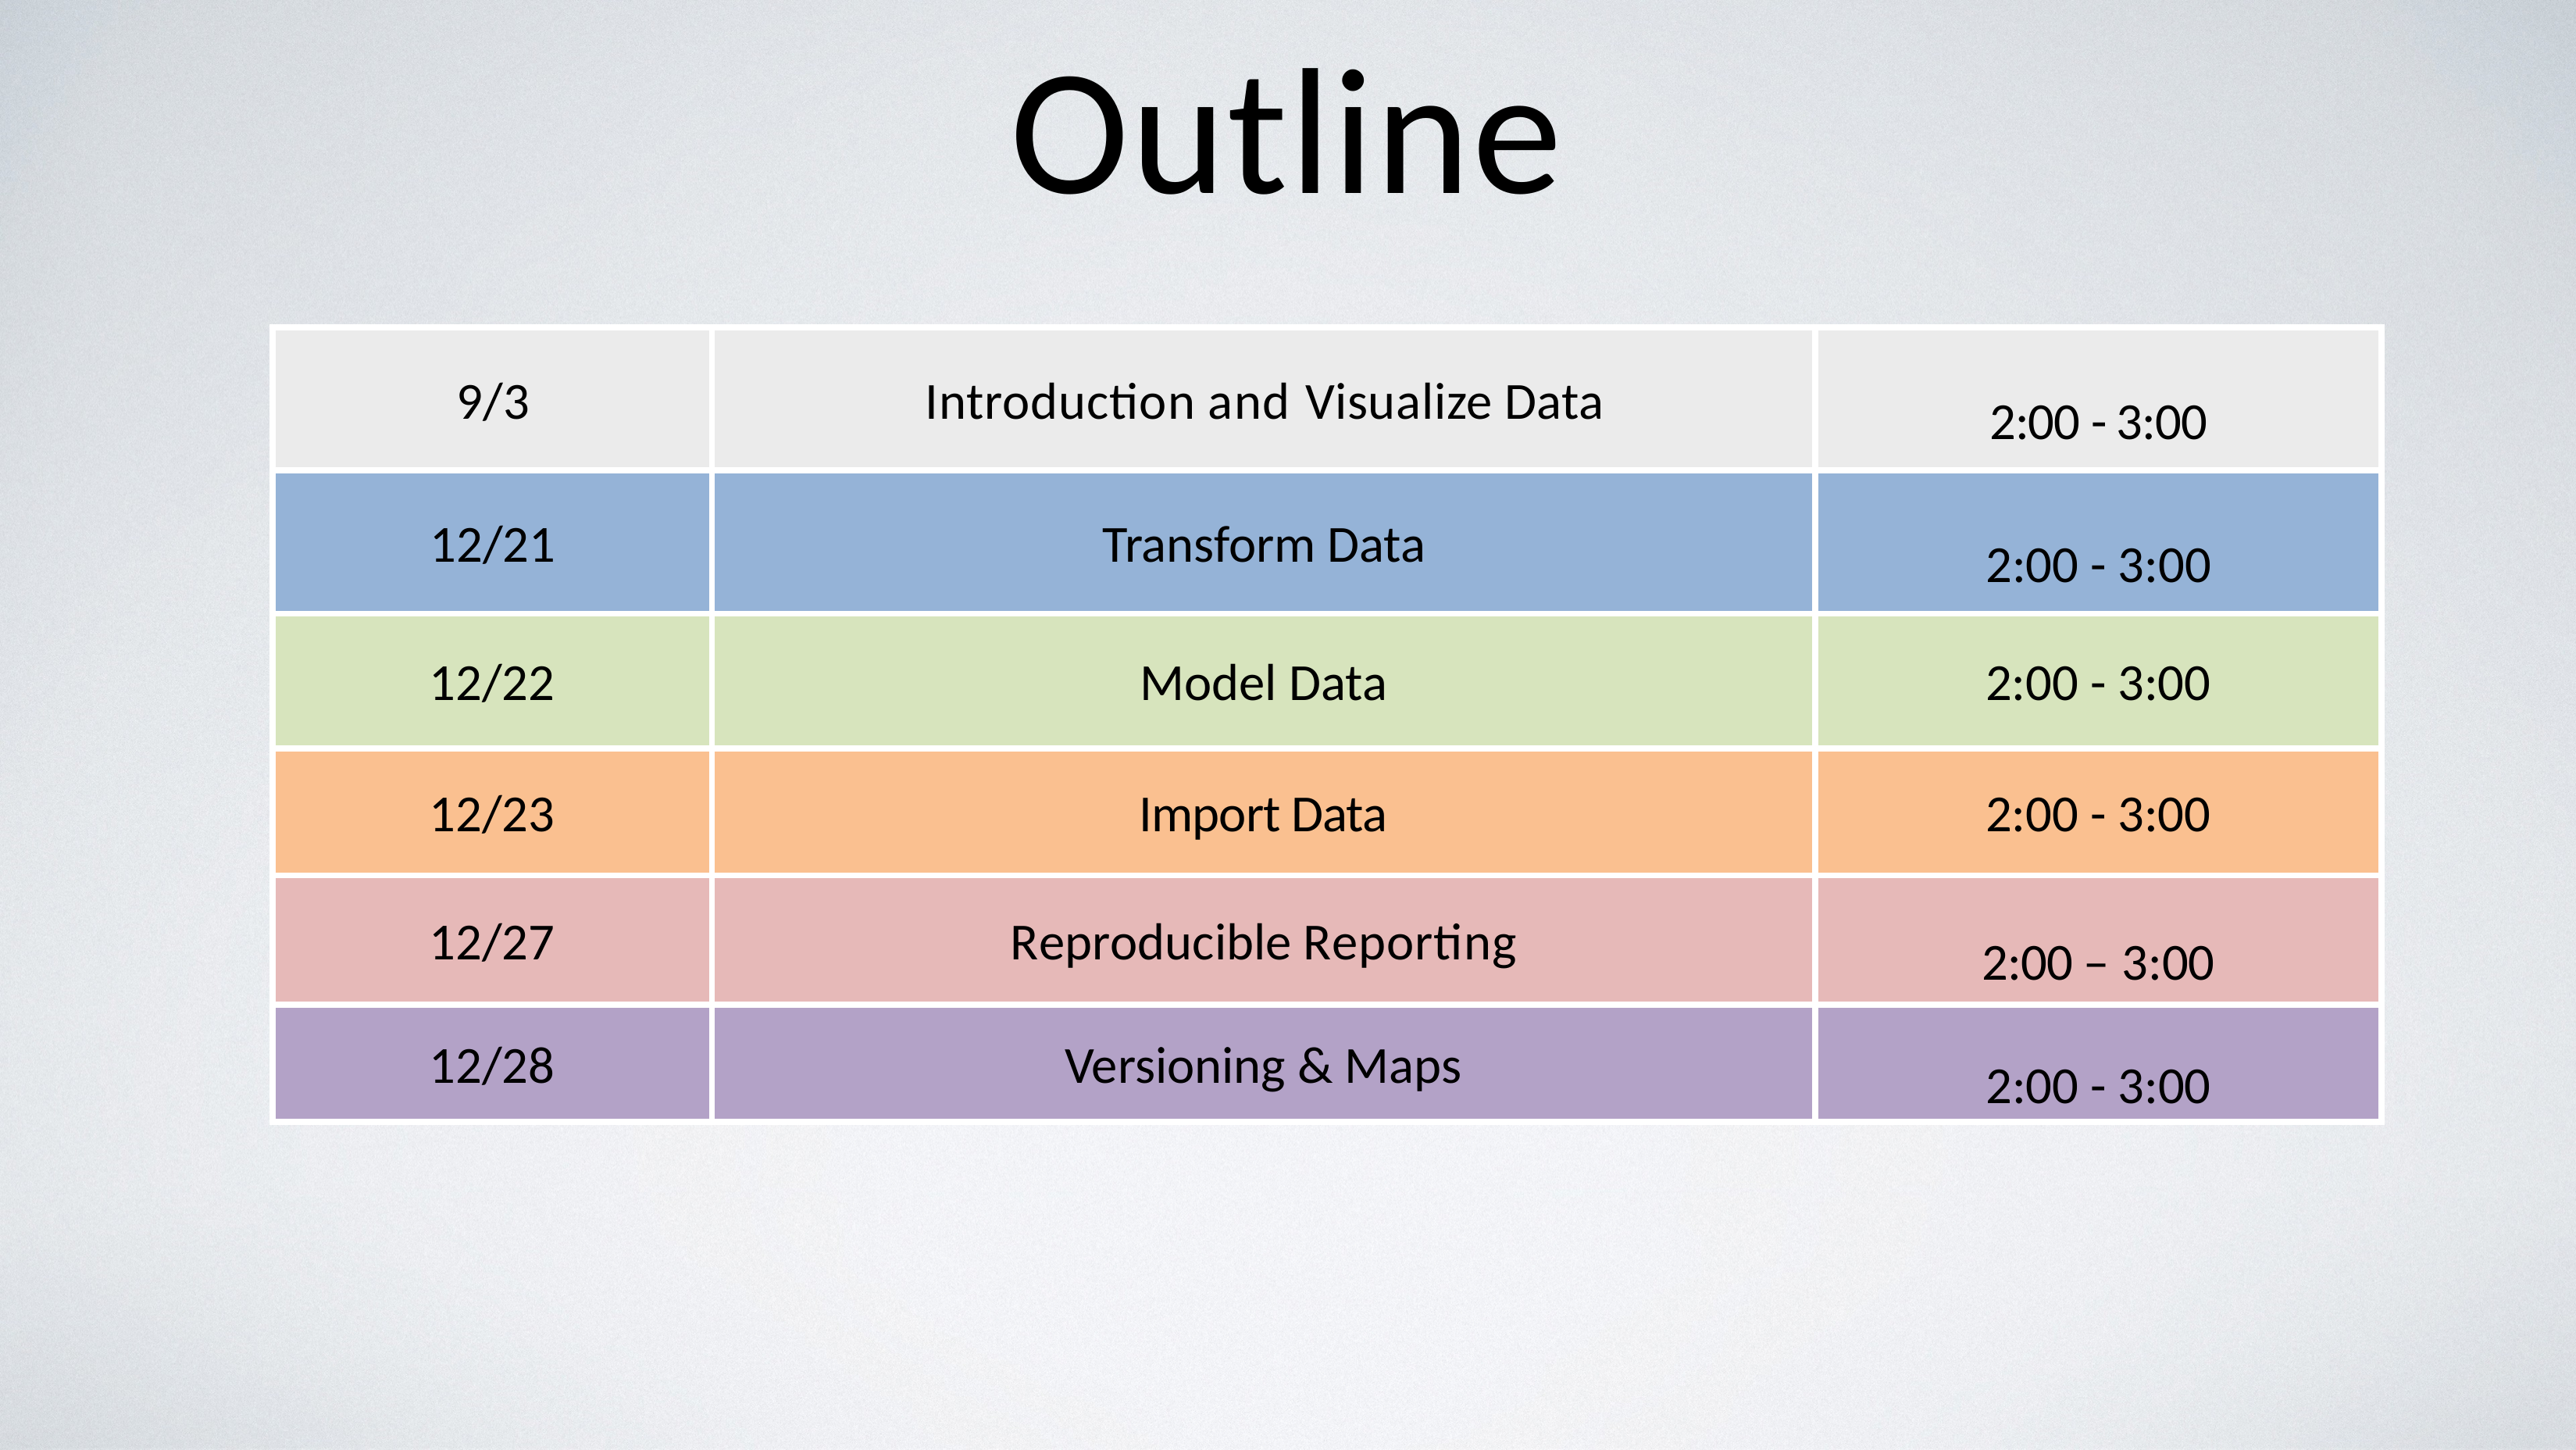

# Outline
| 9/3 | Introduction and Visualize Data | 2:00 - 3:00 |
| --- | --- | --- |
| 12/21 | Transform Data | 2:00 - 3:00 |
| 12/22 | Model Data | 2:00 - 3:00 |
| 12/23 | Import Data | 2:00 - 3:00 |
| 12/27 | Reproducible Reporting | 2:00 – 3:00 |
| 12/28 | Versioning & Maps | 2:00 - 3:00 |